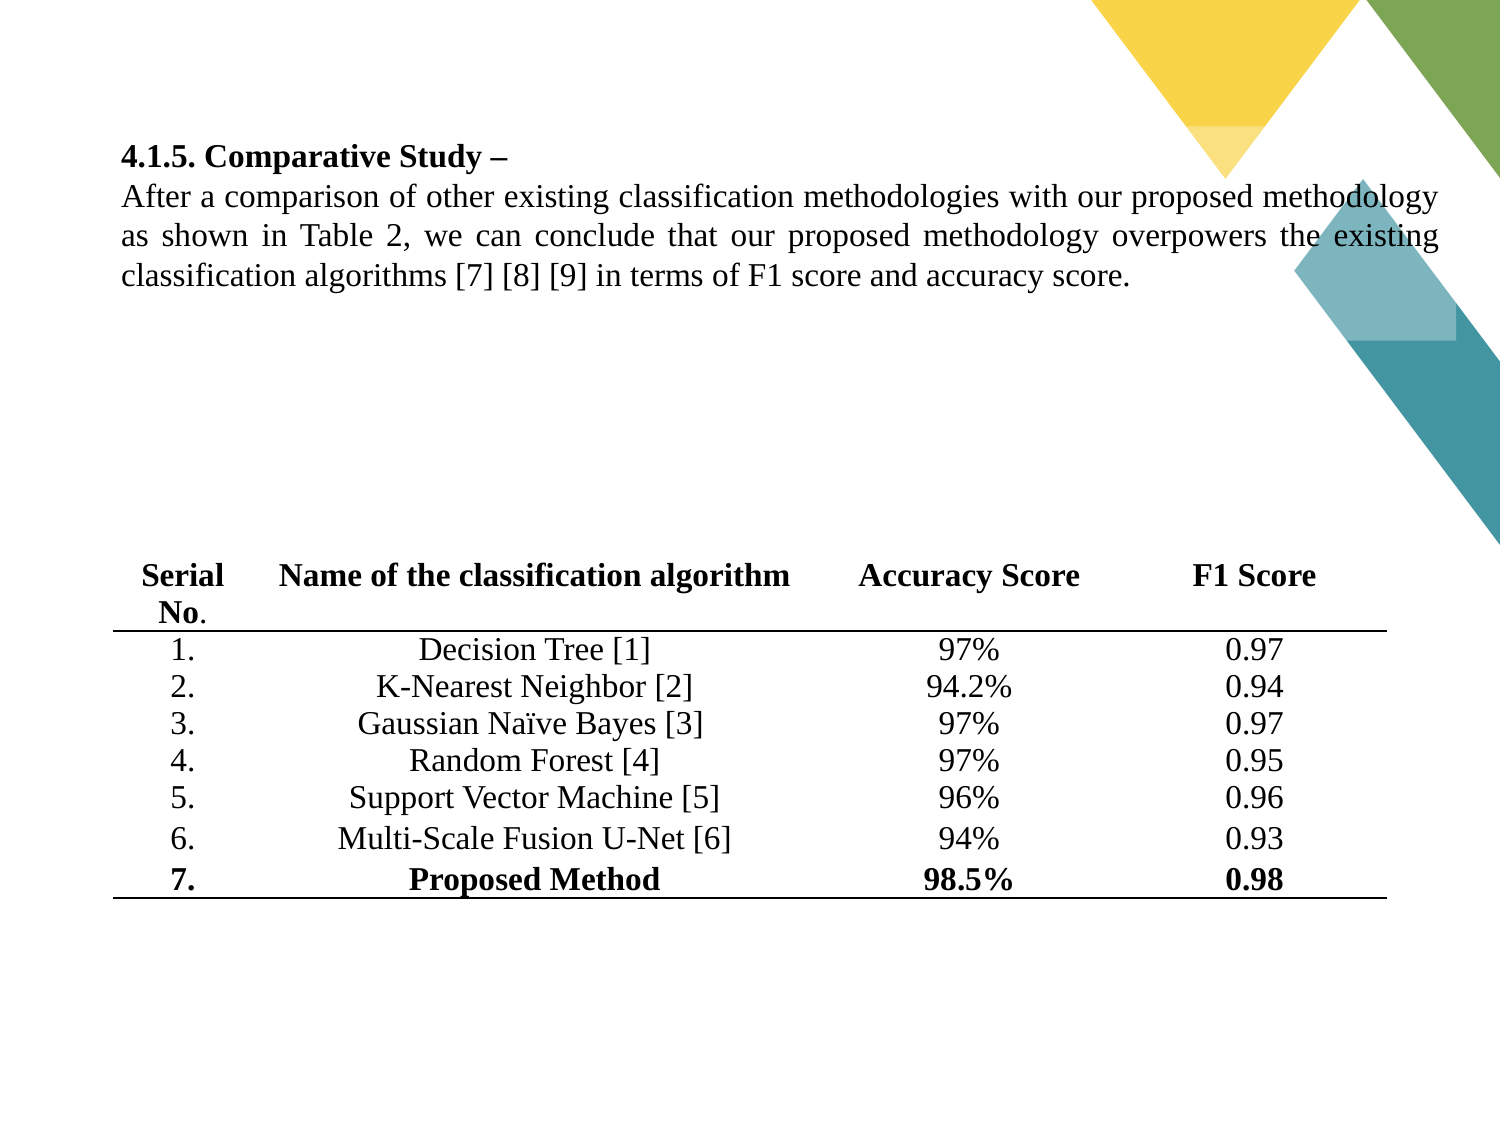

4.1.5. Comparative Study –
After a comparison of other existing classification methodologies with our proposed methodology as shown in Table 2, we can conclude that our proposed methodology overpowers the existing classification algorithms [7] [8] [9] in terms of F1 score and accuracy score.

| Serial No. | Name of the classification algorithm | Accuracy Score | F1 Score |
| --- | --- | --- | --- |
| 1. | Decision Tree [1] | 97% | 0.97 |
| 2. | K-Nearest Neighbor [2] | 94.2% | 0.94 |
| 3. | Gaussian Naïve Bayes [3] | 97% | 0.97 |
| 4. | Random Forest [4] | 97% | 0.95 |
| 5. | Support Vector Machine [5] | 96% | 0.96 |
| 6. | Multi-Scale Fusion U-Net [6] | 94% | 0.93 |
| 7. | Proposed Method | 98.5% | 0.98 |